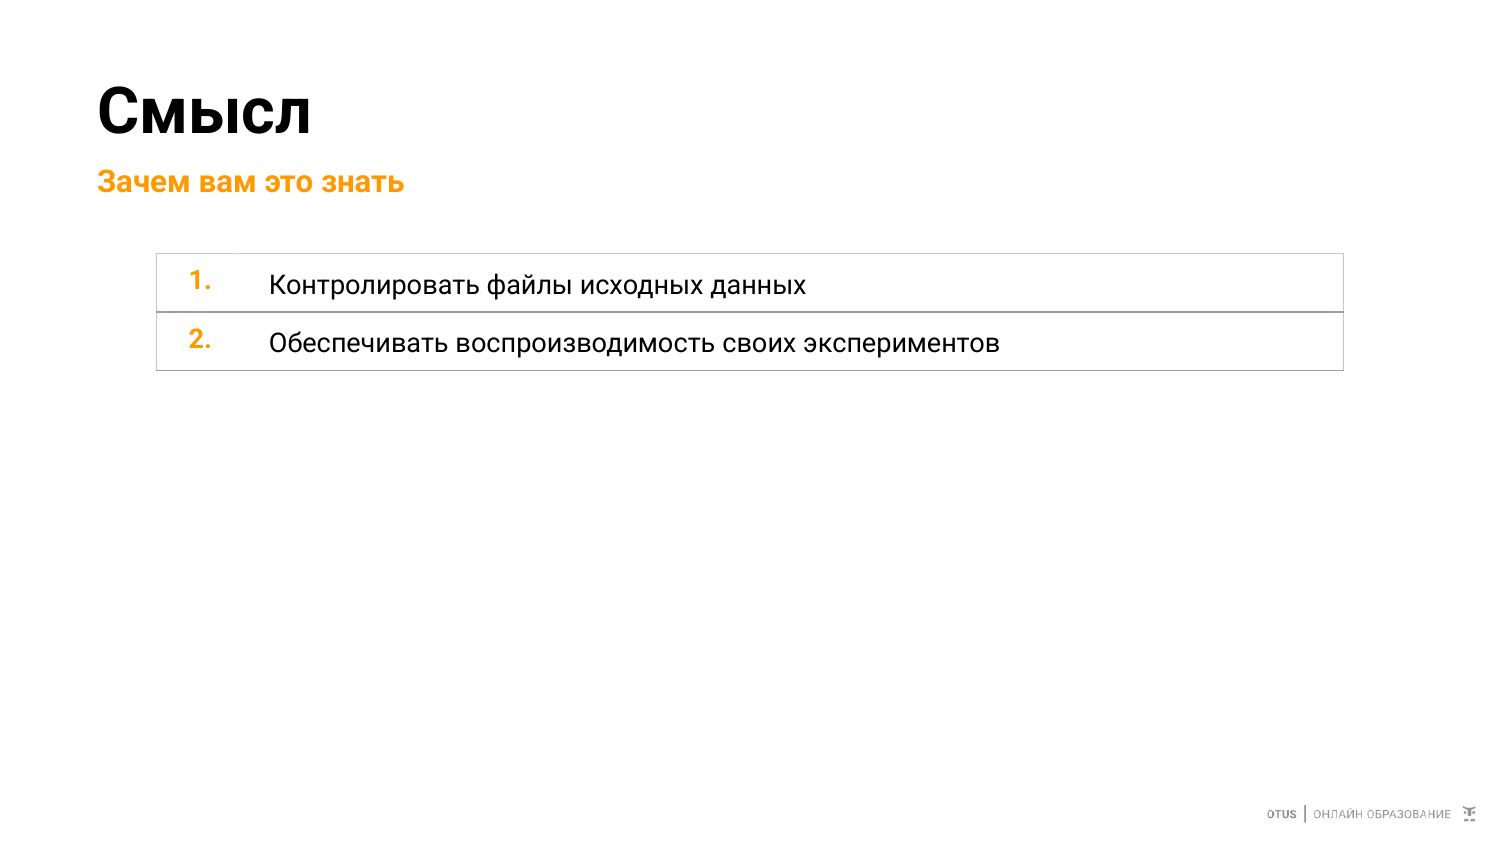

# Смысл
Зачем вам это знать
| 1. | Контролировать файлы исходных данных |
| --- | --- |
| 2. | Обеспечивать воспроизводимость своих экспериментов |